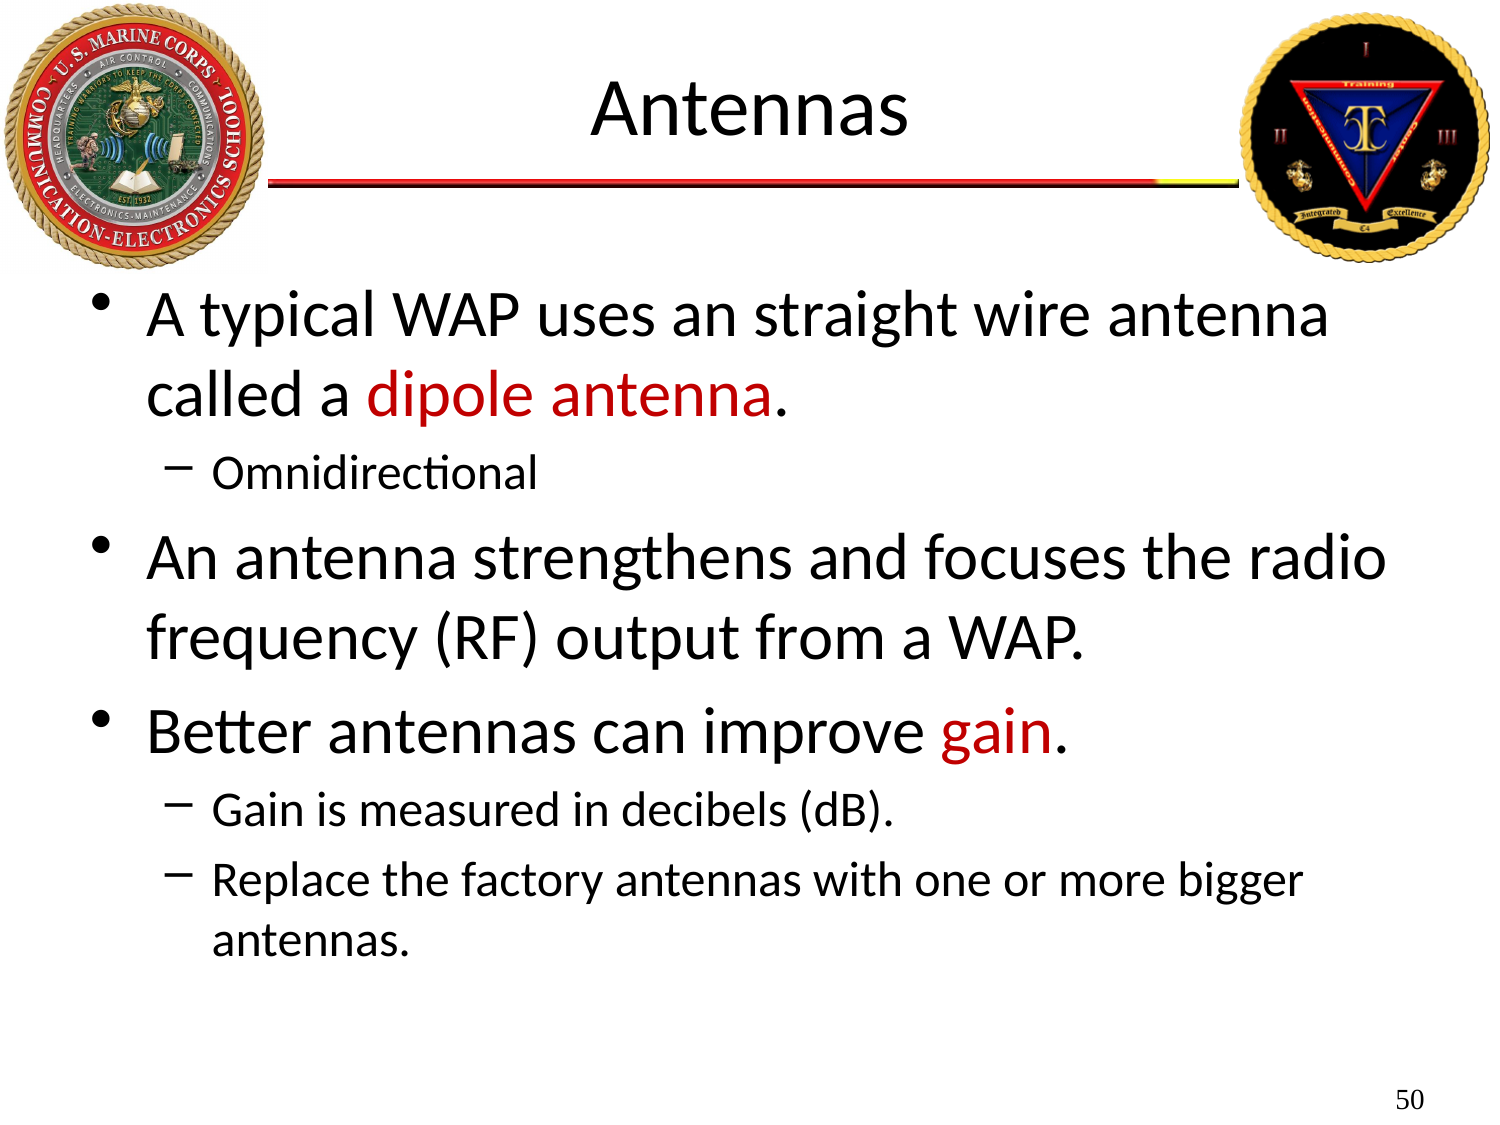

# Antennas
A typical WAP uses an straight wire antenna called a dipole antenna.
Omnidirectional
An antenna strengthens and focuses the radio frequency (RF) output from a WAP.
Better antennas can improve gain.
Gain is measured in decibels (dB).
Replace the factory antennas with one or more bigger antennas.